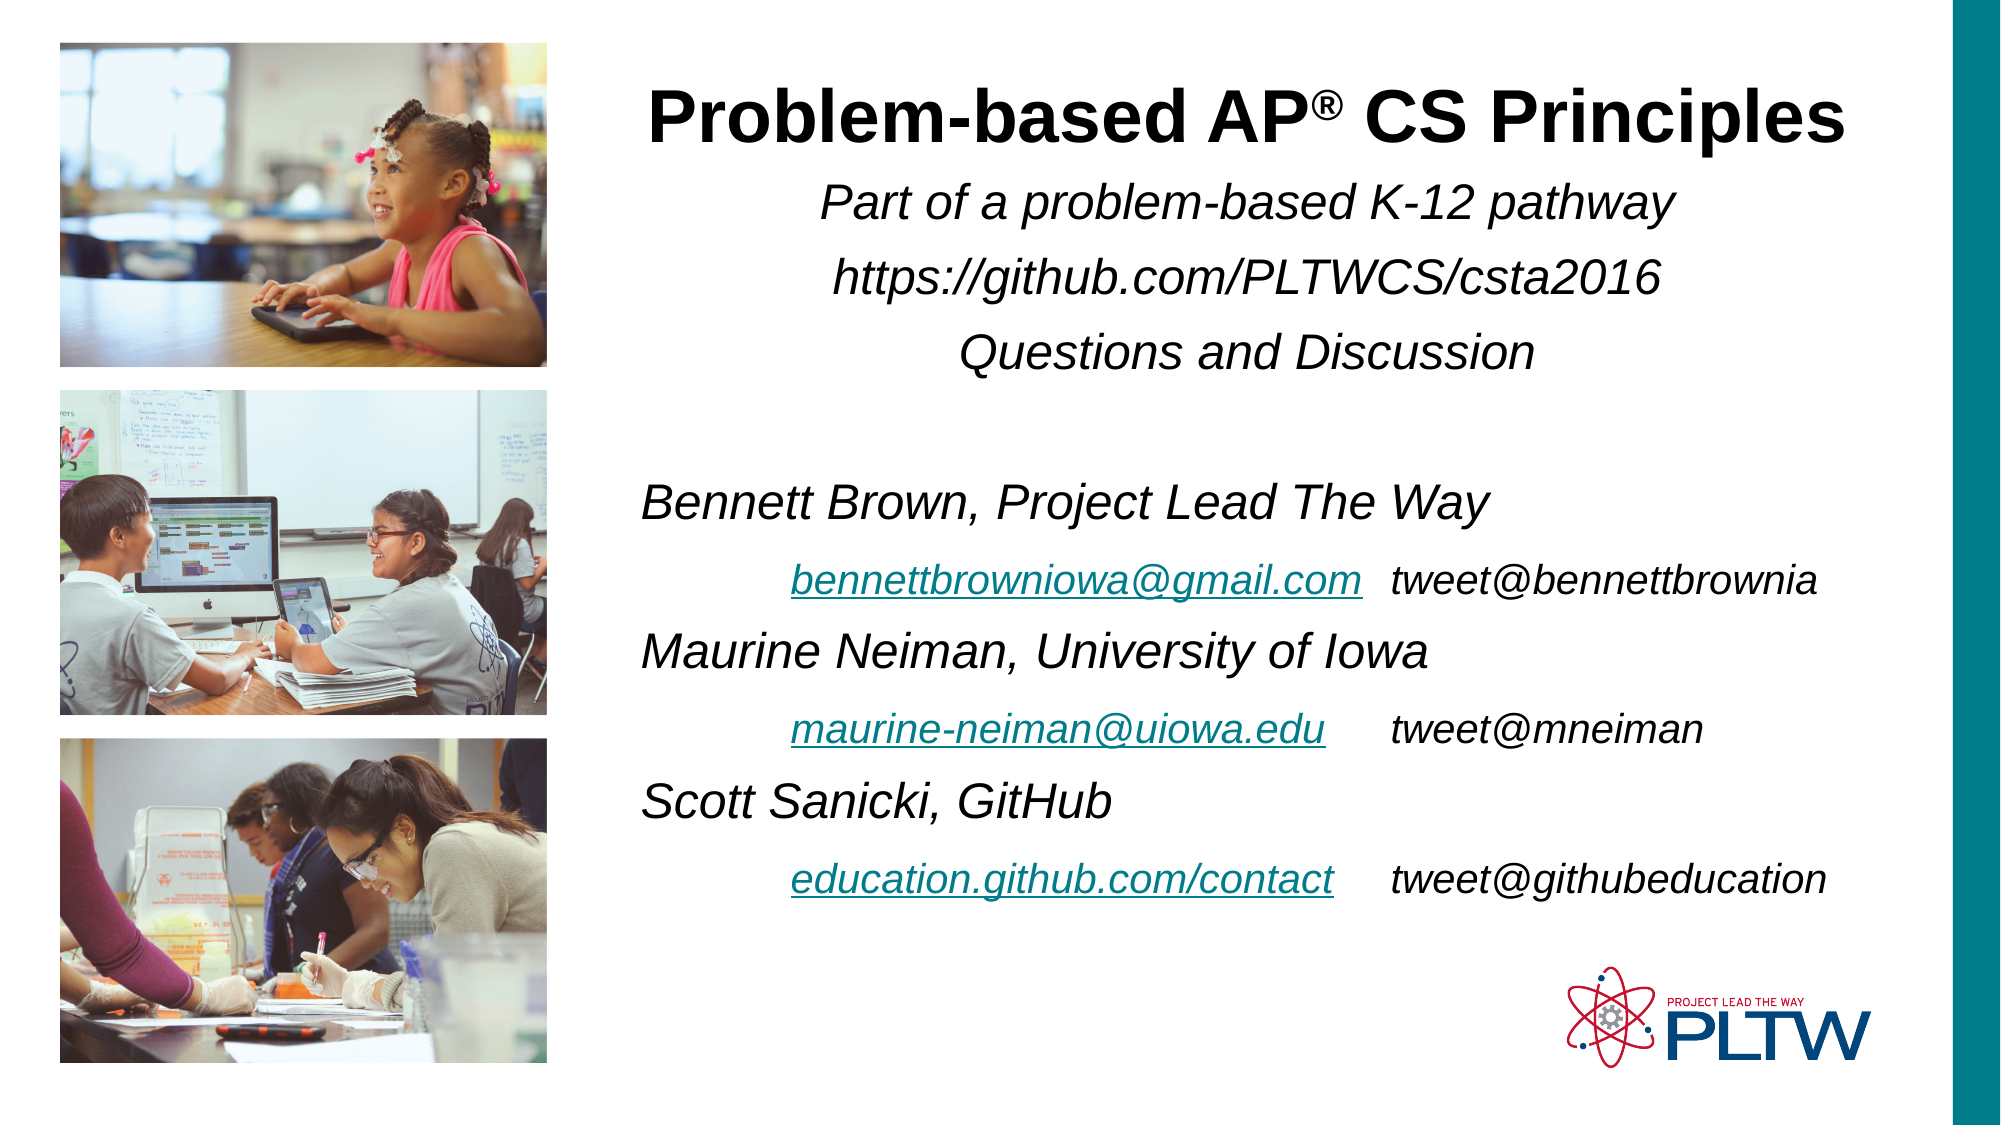

# Problem-based AP® CS Principles
Part of a problem-based K-12 pathway
https://github.com/PLTWCS/csta2016
Questions and Discussion

Bennett Brown, Project Lead The Way
	bennettbrowniowa@gmail.com 	tweet@bennettbrownia
Maurine Neiman, University of Iowa
	maurine-neiman@uiowa.edu 	tweet@mneiman
Scott Sanicki, GitHub
	education.github.com/contact 	tweet@githubeducation